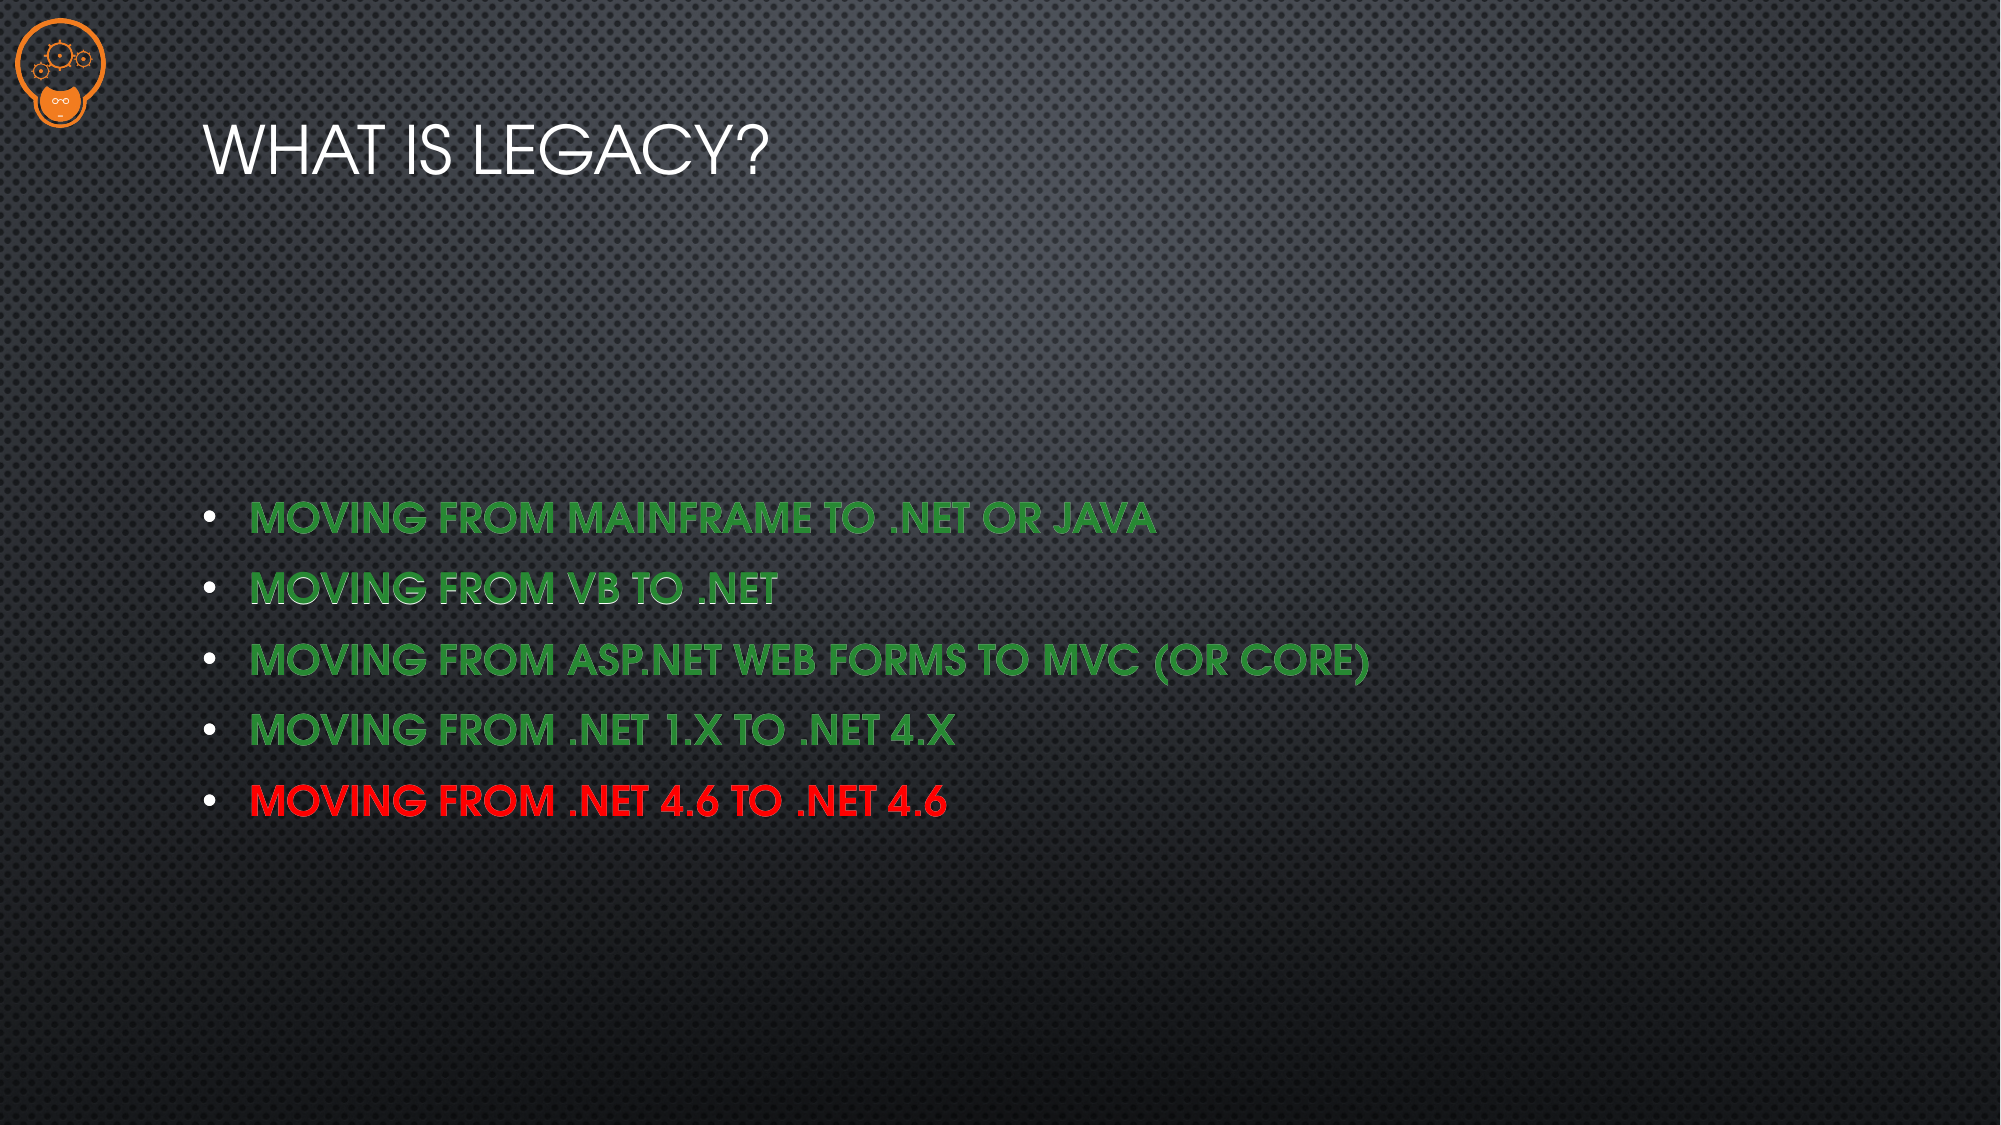

# What Is Legacy?
Moving from Mainframe to .NET or Java
Moving From VB to .NET
Moving From ASP.NET Web Forms to MVC (or Core)
Moving From .NET 1.x to .NET 4.x
Moving From .NET 4.6 to .NET 4.6

Moving from Mainframe to .NET or Java
Moving From VB to .NET
Moving From ASP.NET Web Forms to MVC (or Core)
Moving From .NET 1.x to .NET 4.x
Moving From .NET 4.6 to .NET 4.6